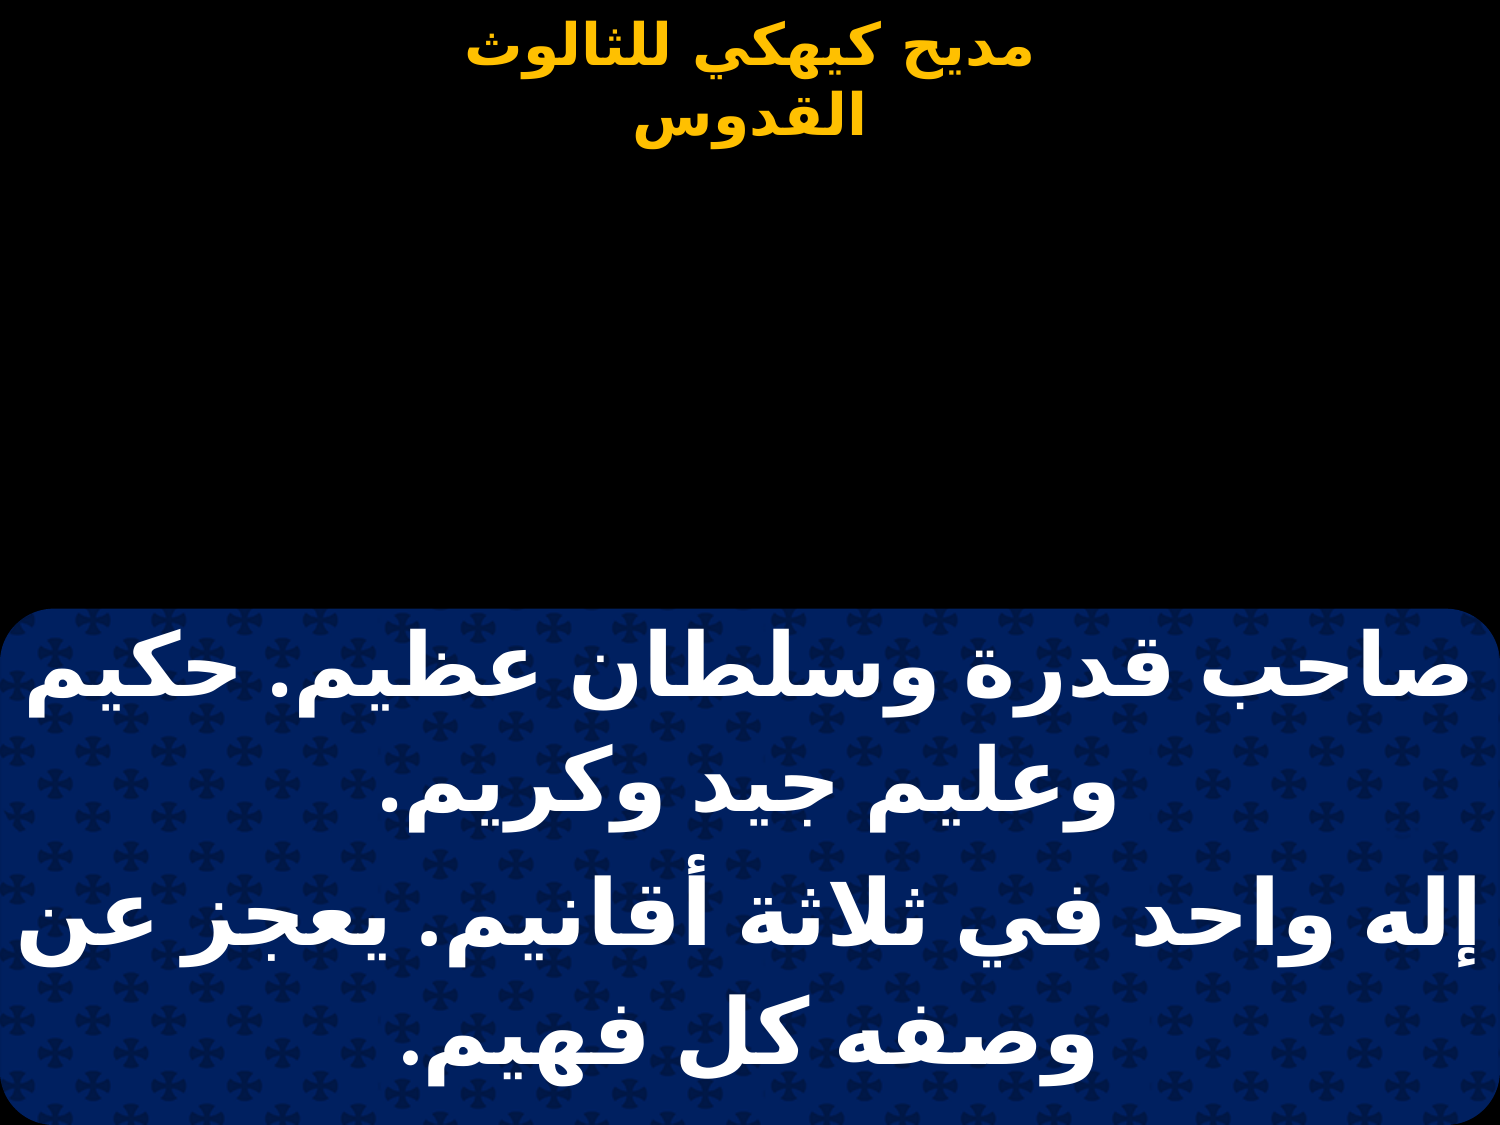

#
| صاحب قدرة وسلطان عظيم. حكيم وعليم جيد وكريم. |
| --- |
| إله واحد في ثلاثة أقانيم. يعجز عن وصفه كل فهيم. |
|  |
| جوهر واحد طبع واحد. وذات واحد في اللاهوت فريد. |
| الثلاثة واحد في الجوهر. من غير تفريد ولا تقسيم. |